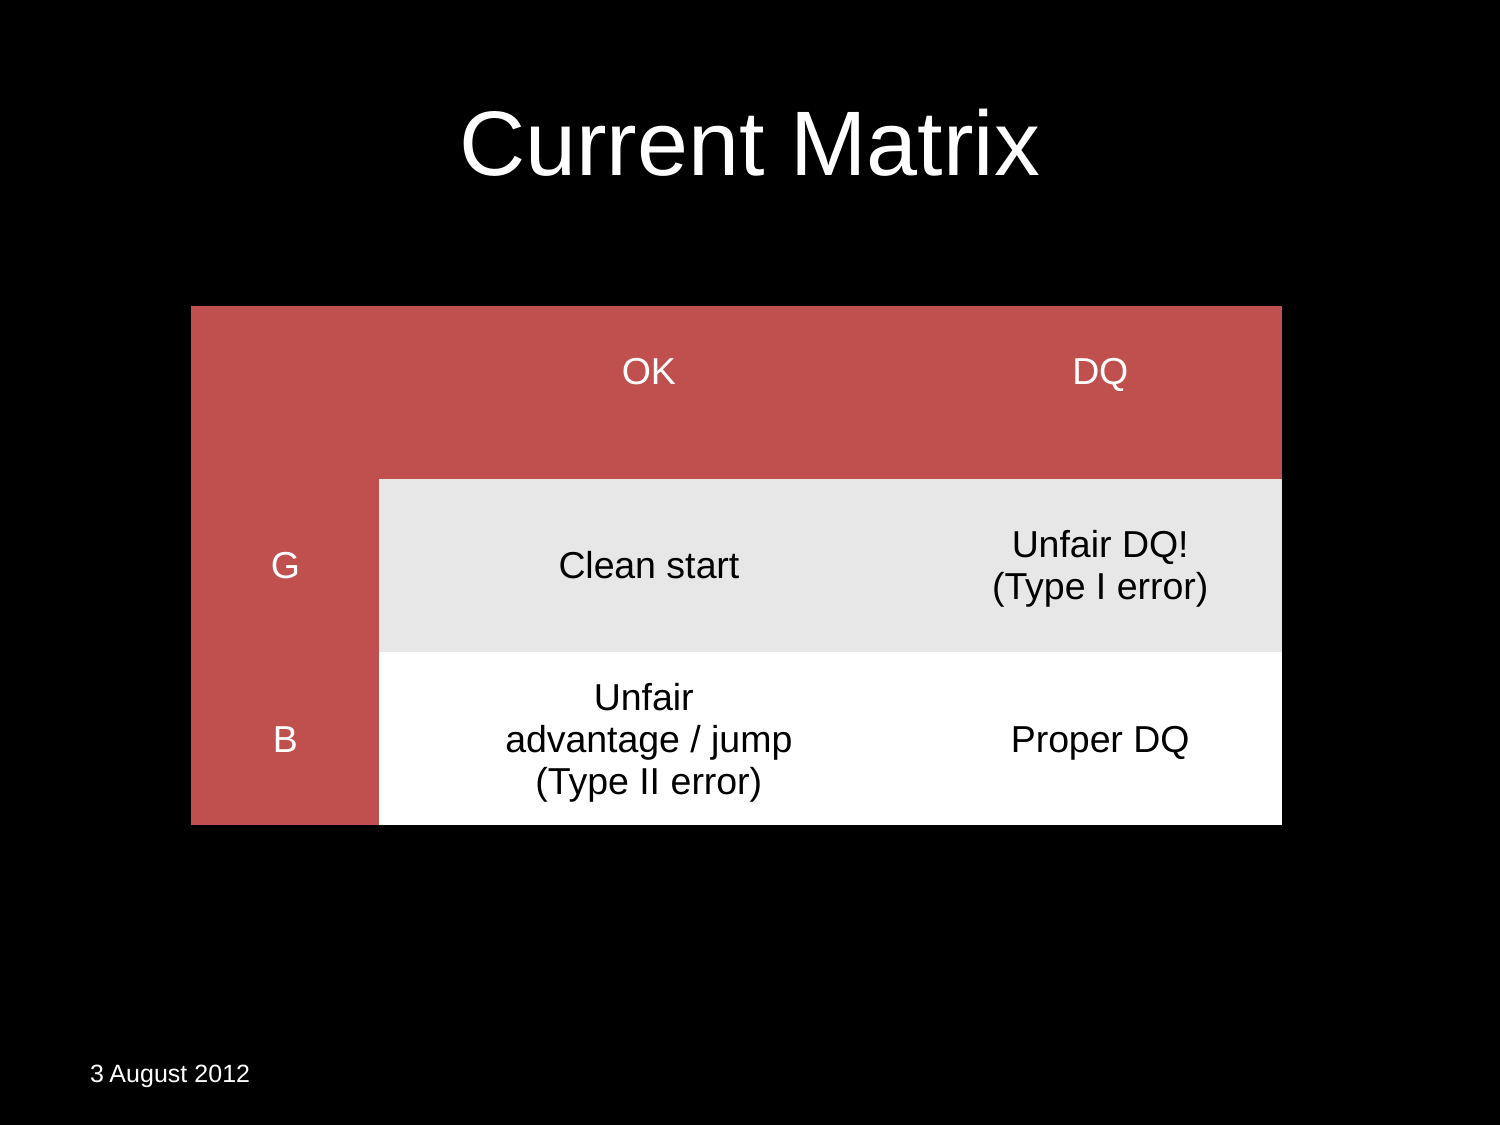

# Current Matrix
|  | OK | DQ |
| --- | --- | --- |
| G | Clean start | Unfair DQ! (Type I error) |
| B | Unfair advantage / jump (Type II error) | Proper DQ |
3 August 2012